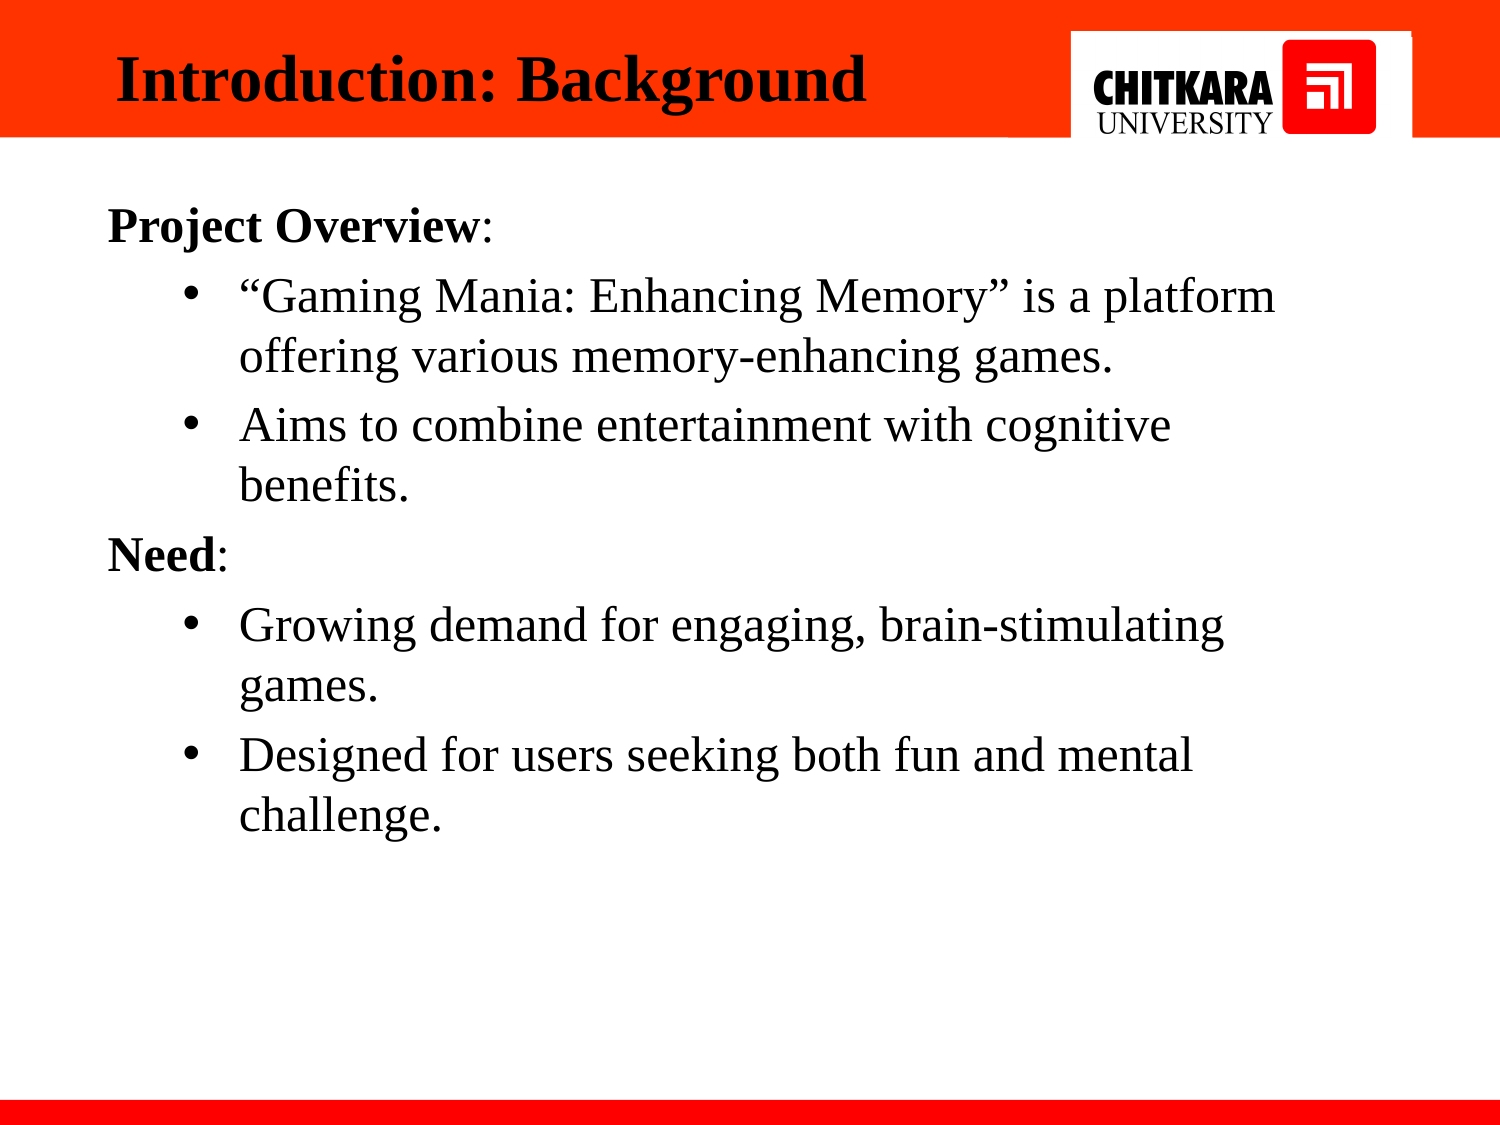

# Introduction: Background
Project Overview:
“Gaming Mania: Enhancing Memory” is a platform offering various memory-enhancing games.
Aims to combine entertainment with cognitive benefits.
Need:
Growing demand for engaging, brain-stimulating games.
Designed for users seeking both fun and mental challenge.